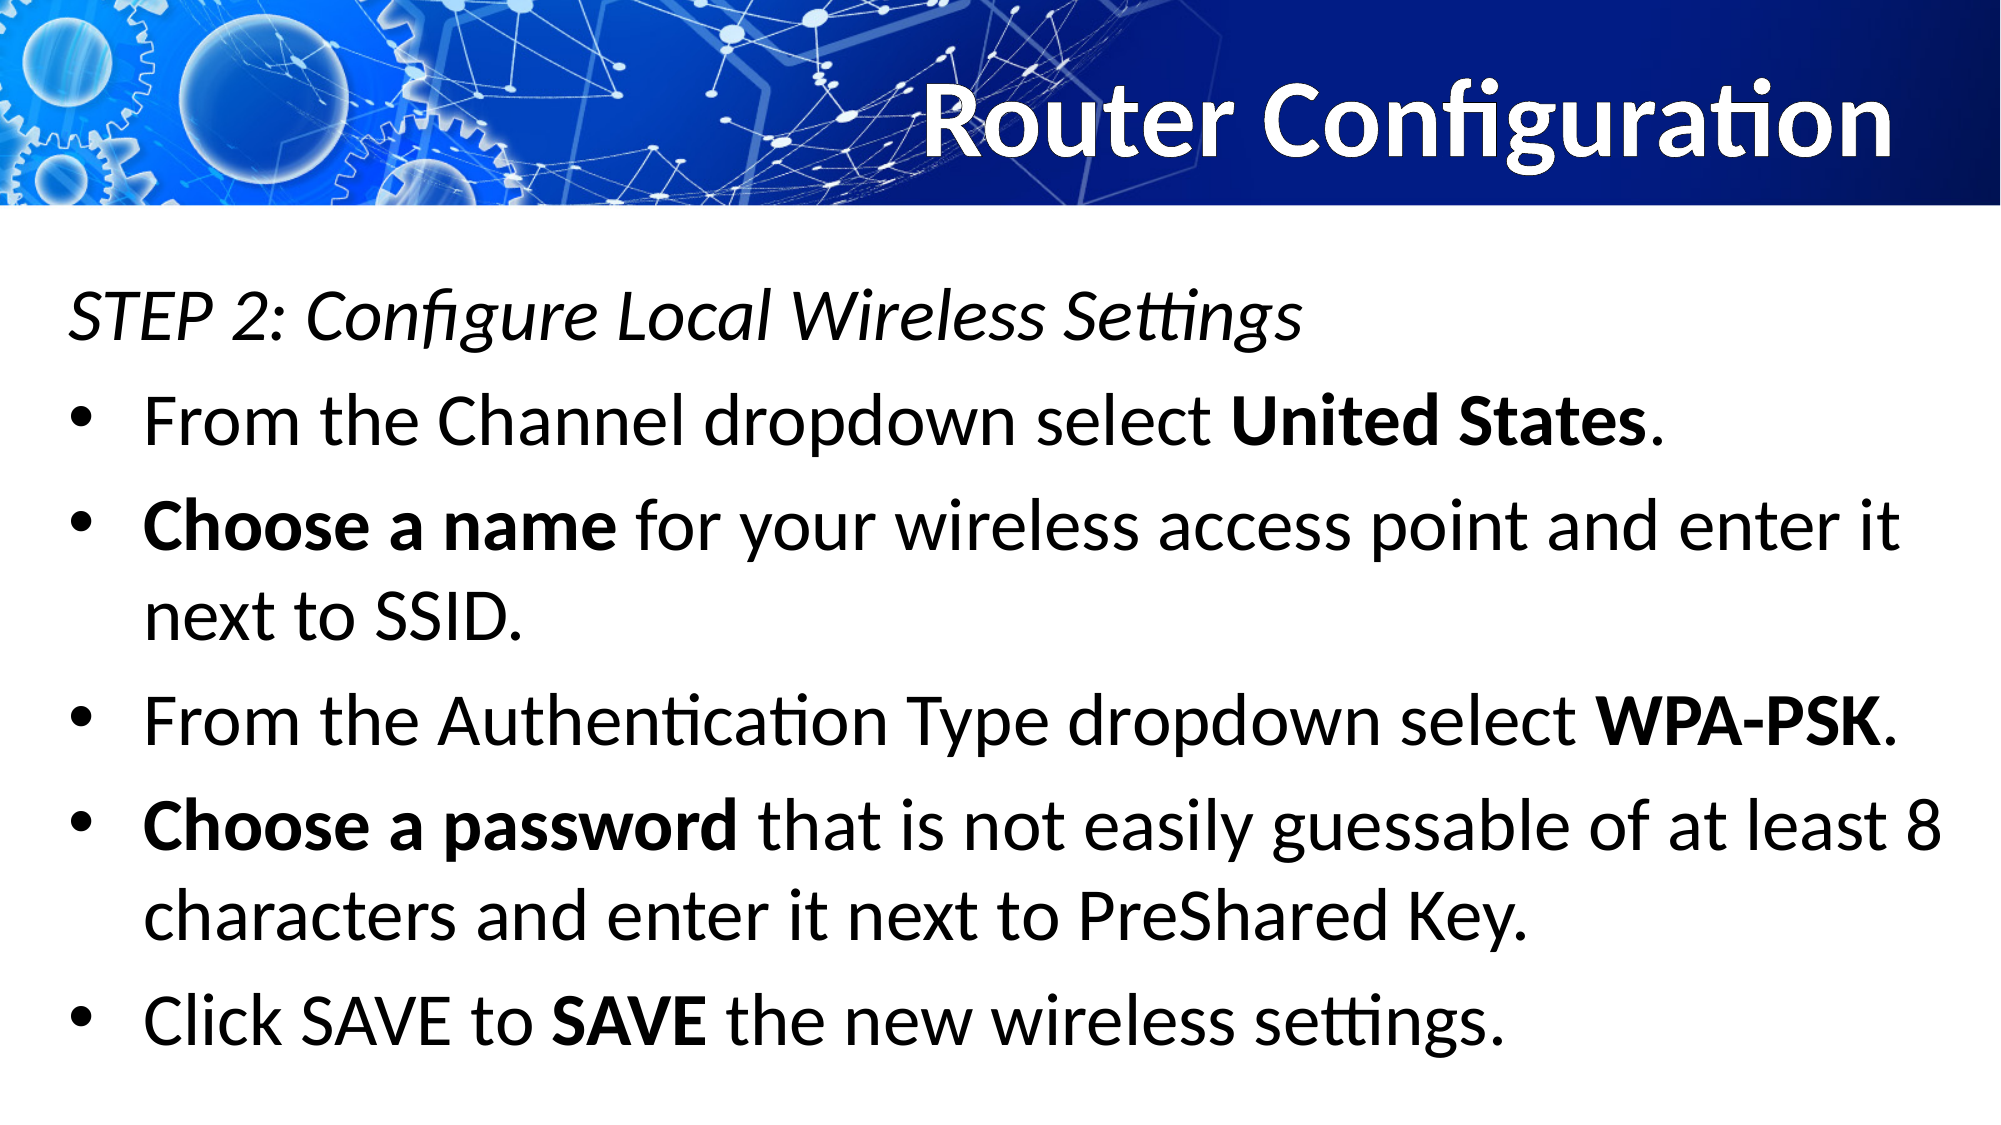

# Router Configuration
STEP 2: Configure Local Wireless Settings
From the Channel dropdown select United States.
Choose a name for your wireless access point and enter it next to SSID.
From the Authentication Type dropdown select WPA-PSK.
Choose a password that is not easily guessable of at least 8 characters and enter it next to PreShared Key.
Click SAVE to SAVE the new wireless settings.